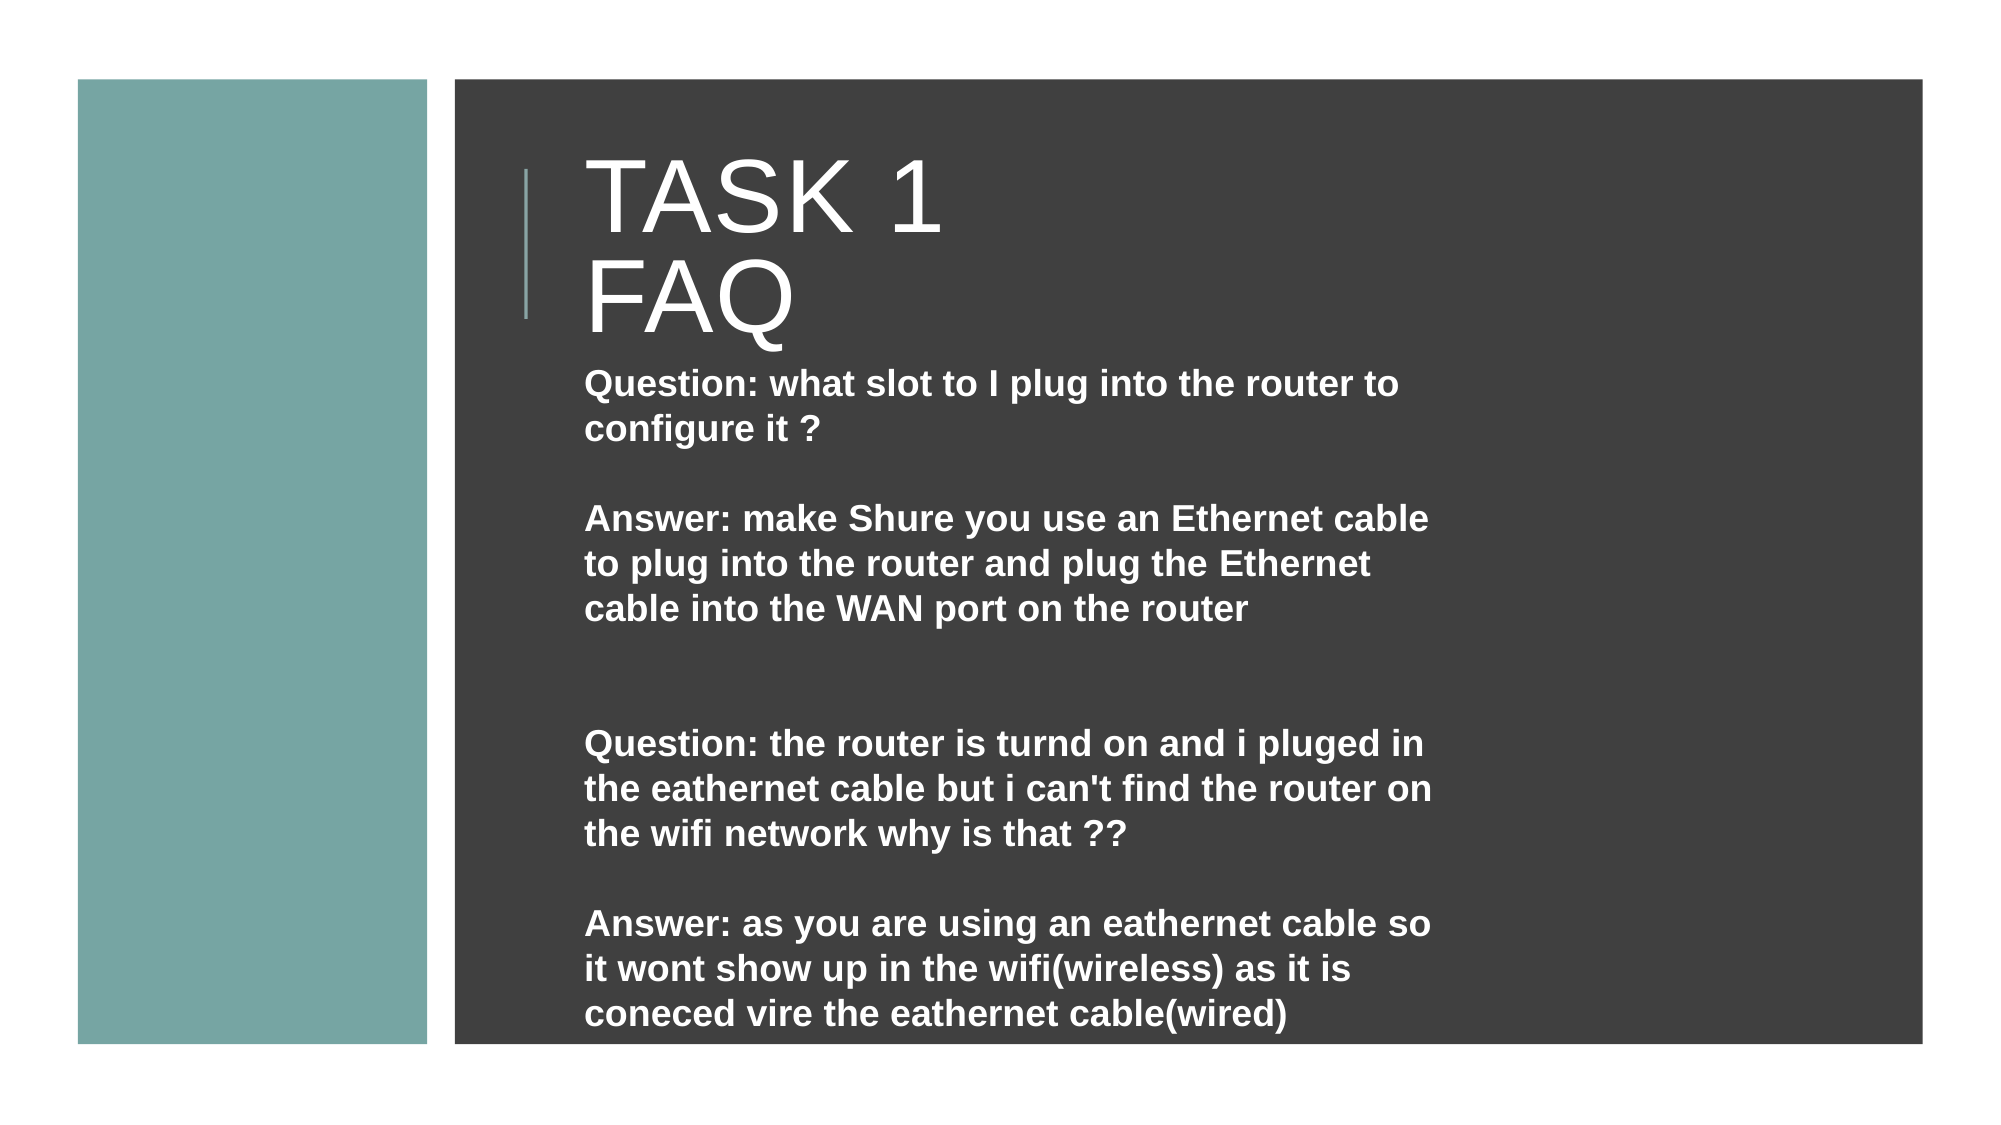

# Task 1 FAQ

Question: what slot to I plug into the router to configure it ?

Answer: make Shure you use an Ethernet cable to plug into the router and plug the Ethernet cable into the WAN port on the router

Question: the router is turnd on and i pluged in the eathernet cable but i can't find the router on the wifi network why is that ??

Answer: as you are using an eathernet cable so it wont show up in the wifi(wireless) as it is coneced vire the eathernet cable(wired)